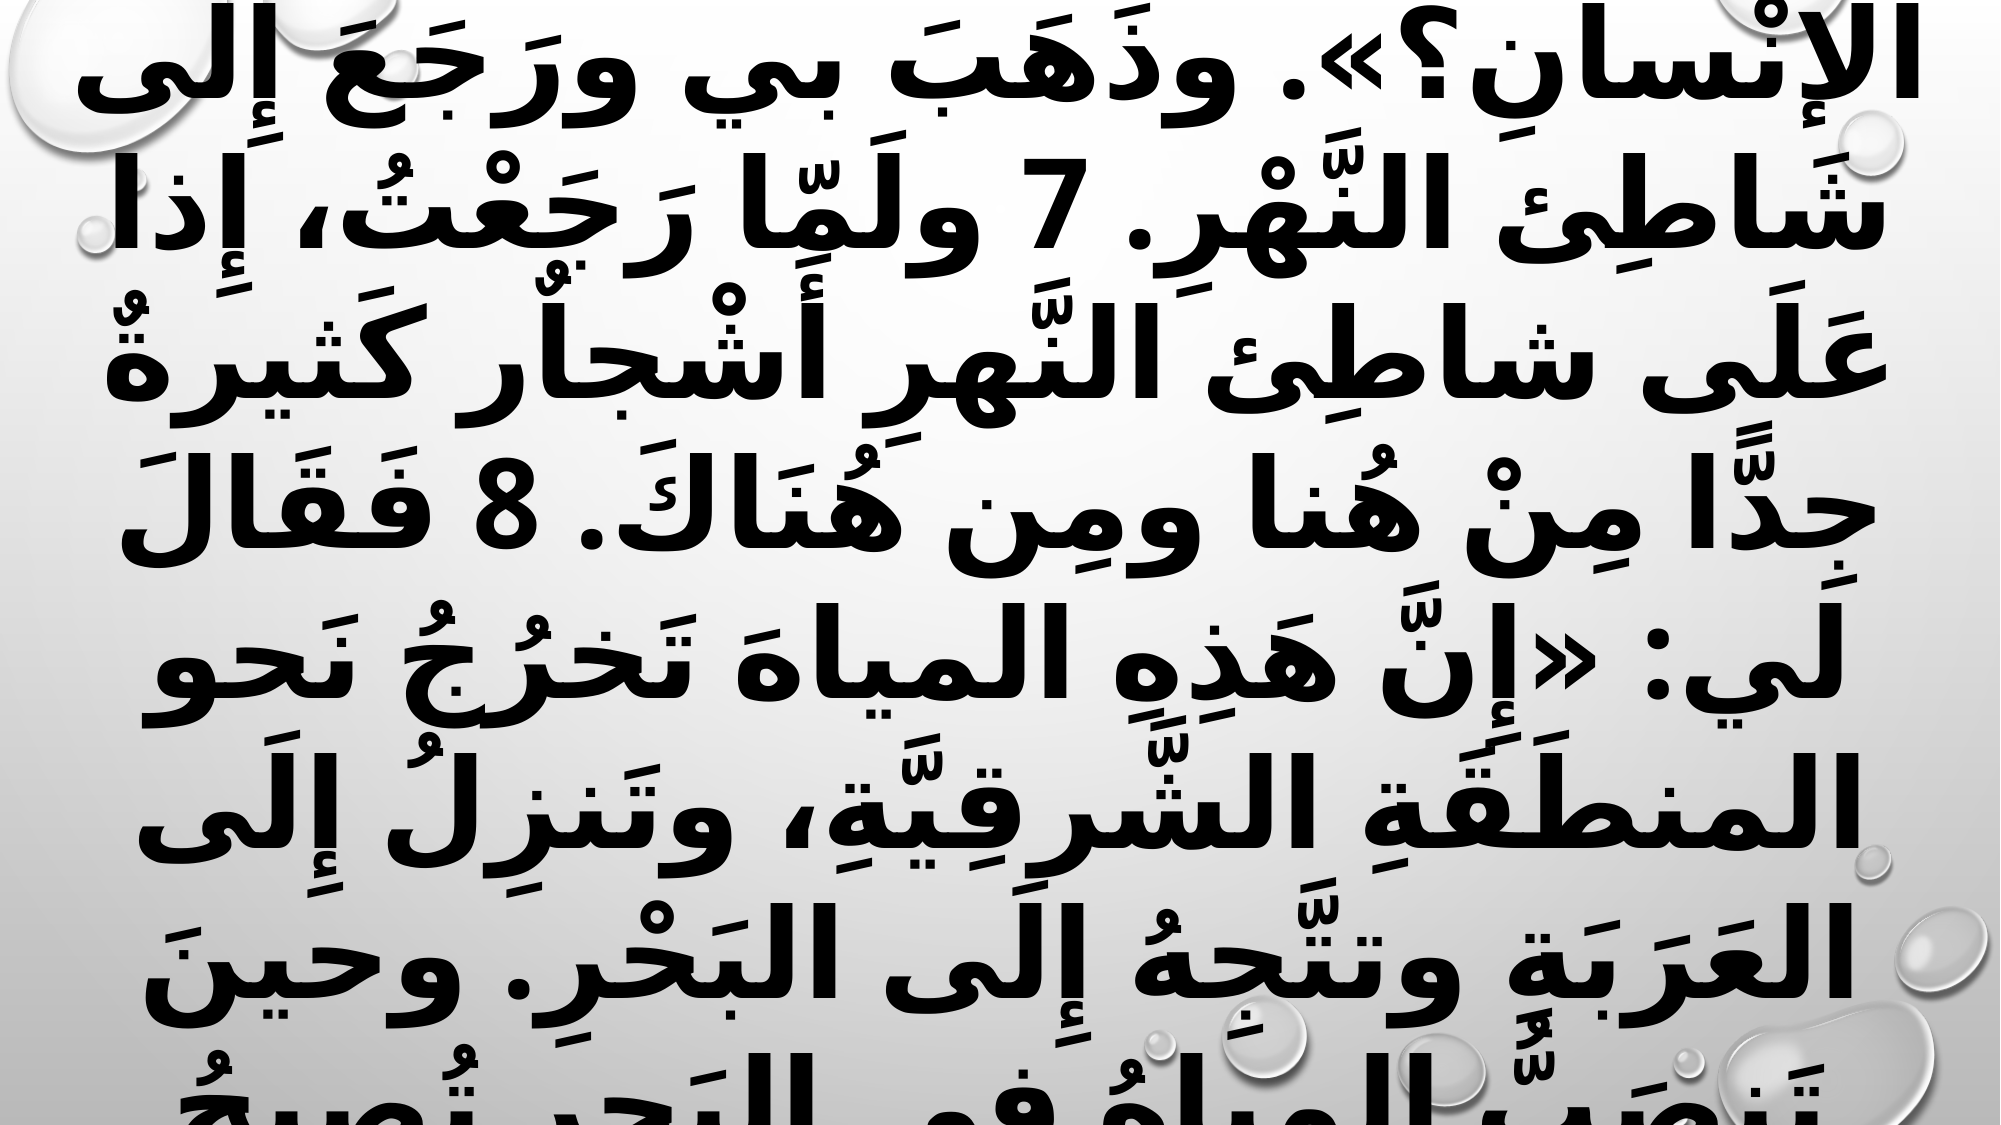

يُعبَرُ 6 فَقَالَ لي: «أَرَأَيتَ يا ابنَ الإنْسانِ؟». وذَهَبَ بي ورَجَعَ إِلَى شَاطِئ النَّهْرِ. 7 ولَمّا رَجَعْتُ، إِذا عَلَى شاطِئ النَّهرِ أَشْجاٌر كَثيرةٌ جِدًّا مِنْ هُنا ومِن هُنَاكَ. 8 فَقَالَ لي: «إِنَّ هَذِهِ المياهَ تَخرُجُ نَحو المنطَقَةِ الشَّرقِيَّةِ، وتَنزِلُ إِلَى العَرَبَةِ وتتَّجِهُ إِلَى البَحْرِ. وحينَ تَنصَبُّ المياهُ في البَحرِ تُصبِحُ مِياهُه طَيِّبَةً.